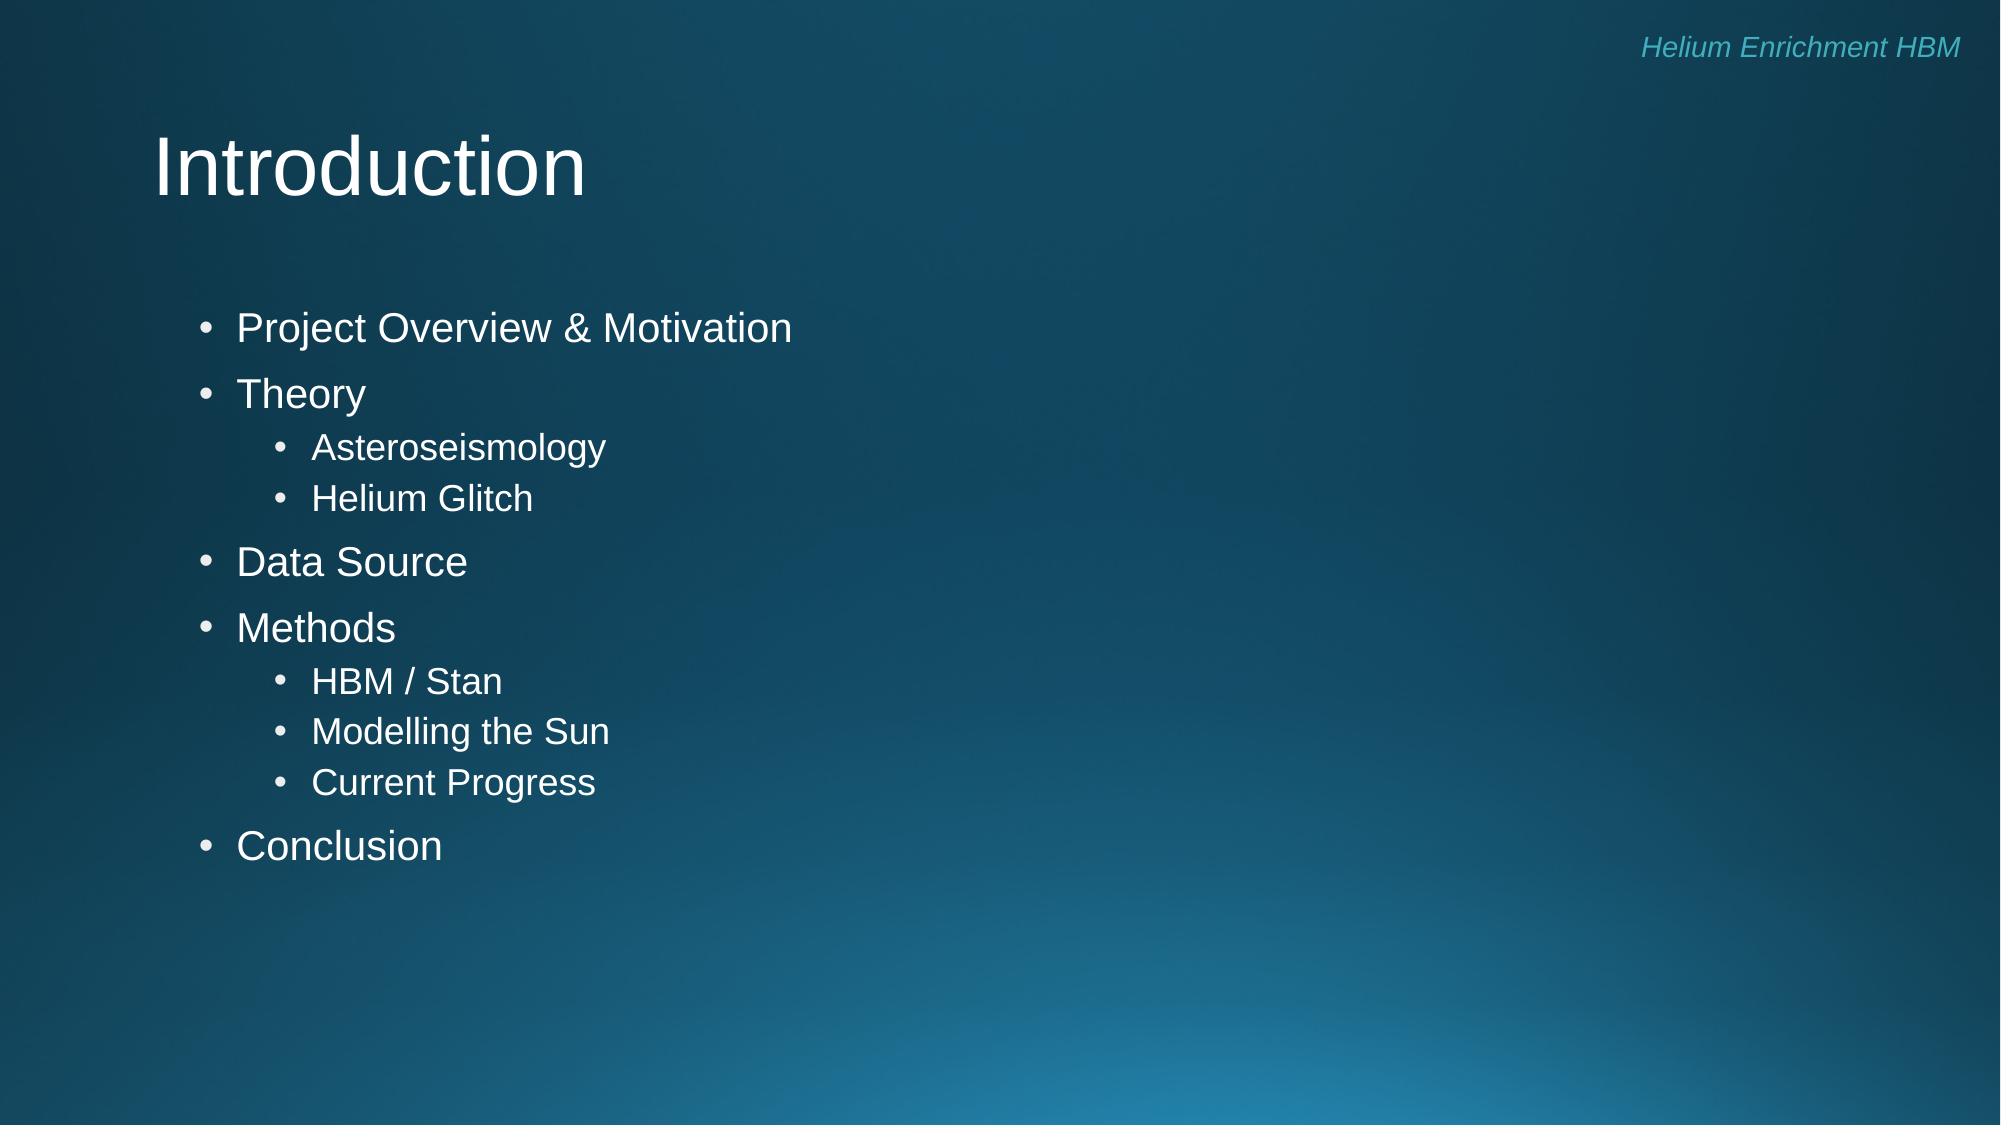

Helium Enrichment HBM
# Introduction
Project Overview & Motivation
Theory
Asteroseismology
Helium Glitch
Data Source
Methods
HBM / Stan
Modelling the Sun
Current Progress
Conclusion